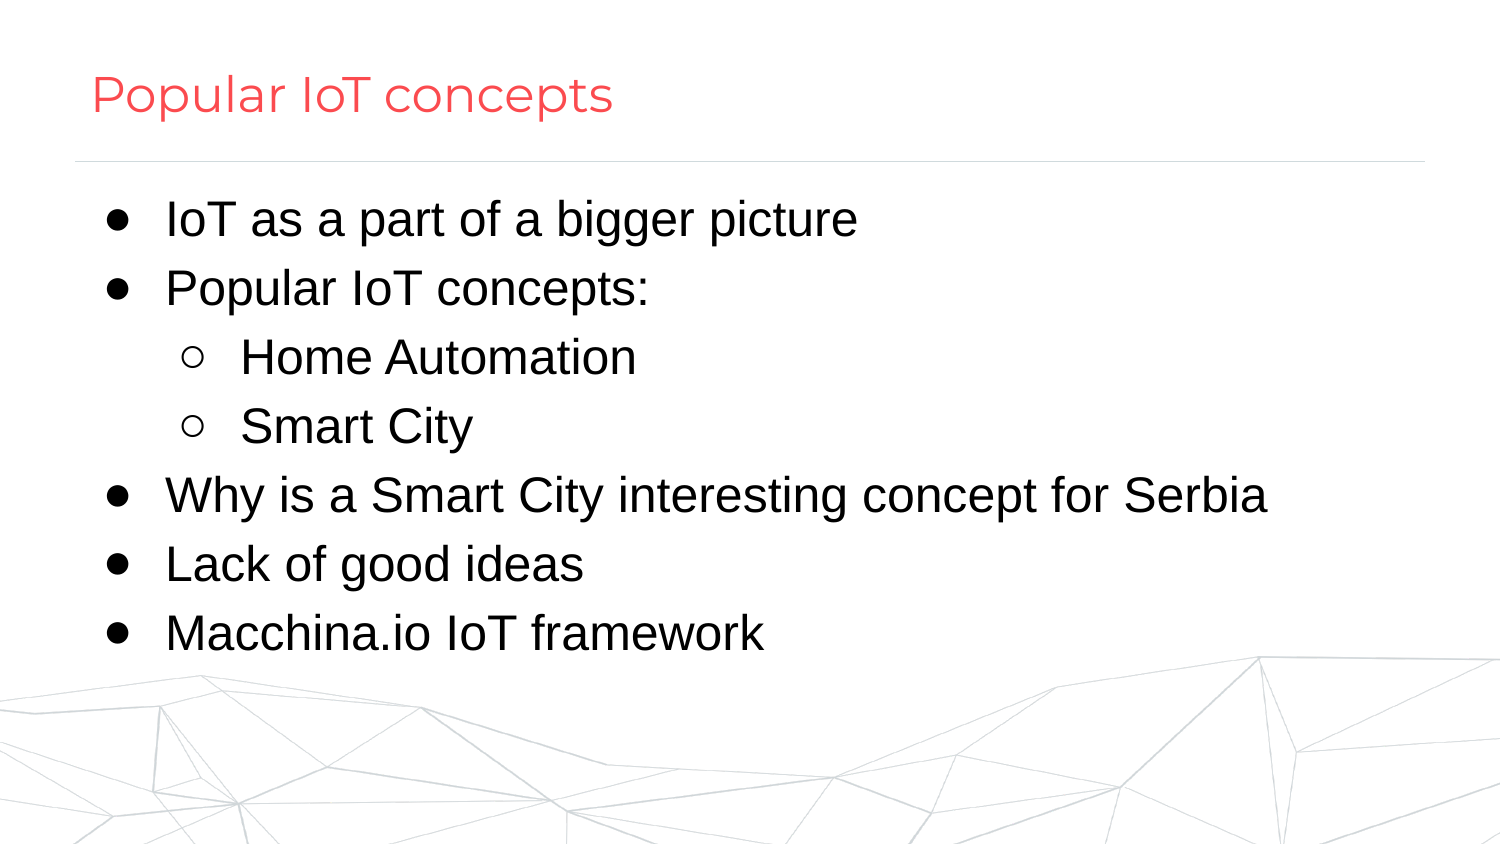

# Popular IoT concepts
IoT as a part of a bigger picture
Popular IoT concepts:
Home Automation
Smart City
Why is a Smart City interesting concept for Serbia
Lack of good ideas
Macchina.io IoT framework